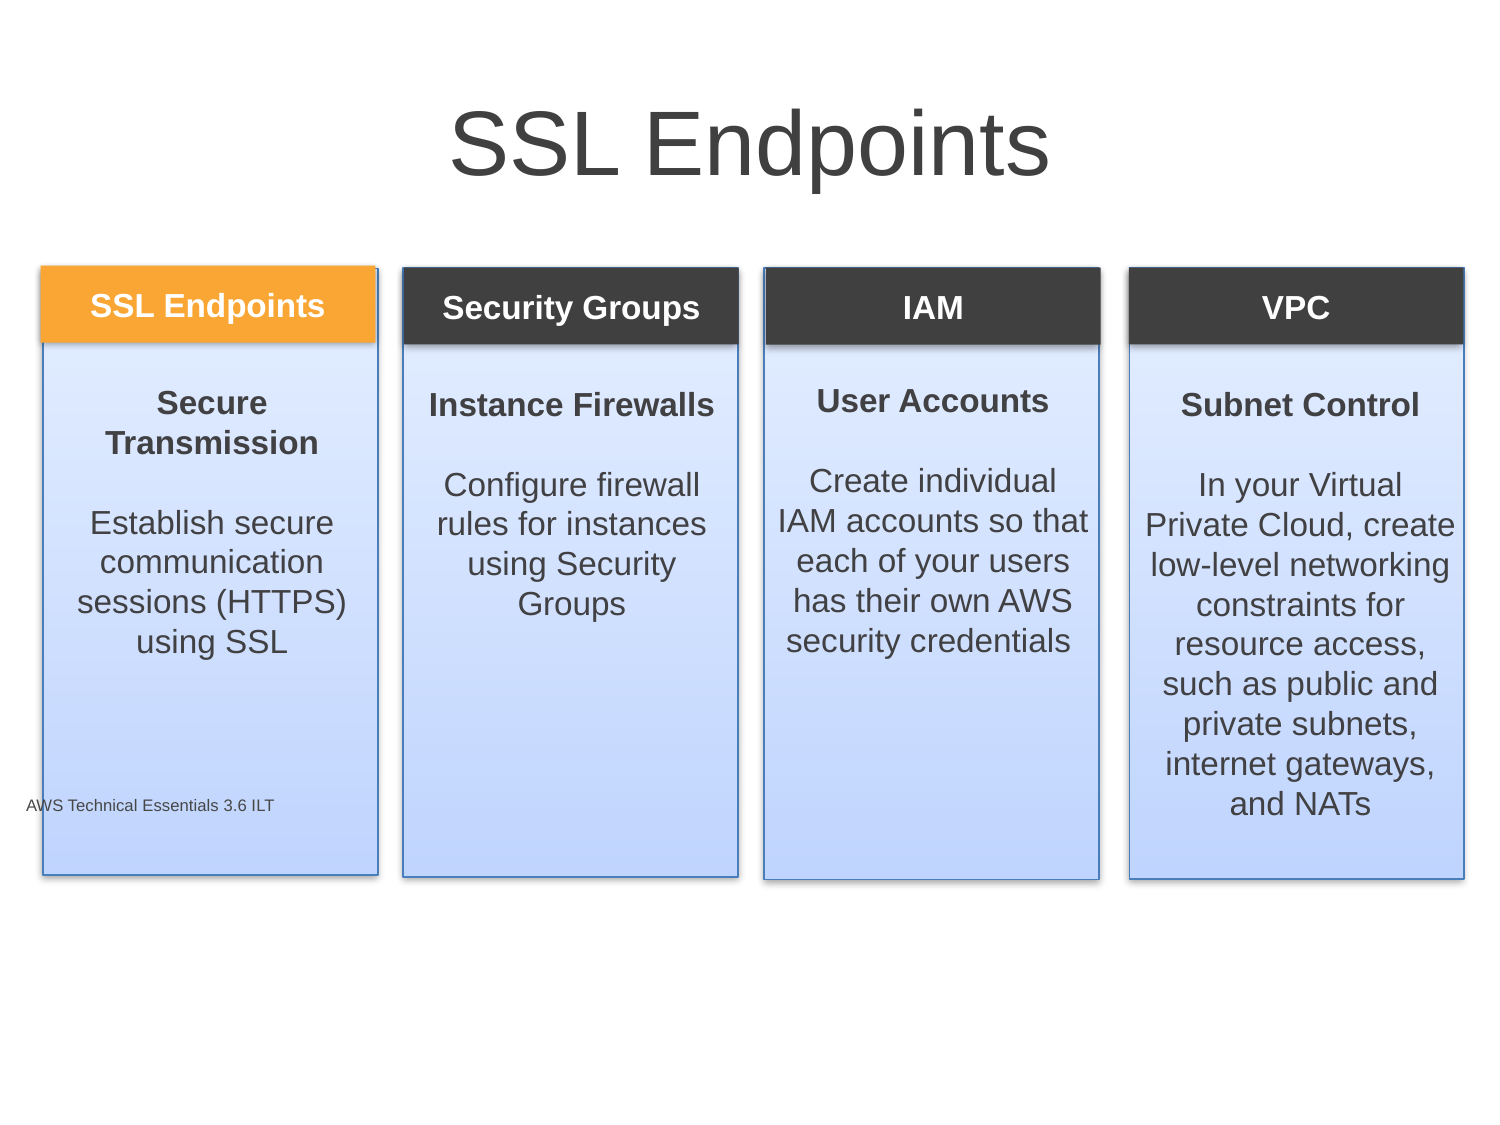

# SSL Endpoints
SSL Endpoints
IAM
Security Groups
VPC

User Accounts

Create individual IAM accounts so that each of your users has their own AWS security credentials
Secure Transmission

Establish secure communication sessions (HTTPS) using SSL

Instance Firewalls

Configure firewall rules for instances using Security Groups

Subnet Control

In your Virtual Private Cloud, create low-level networking constraints for resource access, such as public and private subnets, internet gateways, and NATs
AWS Technical Essentials 3.6 ILT